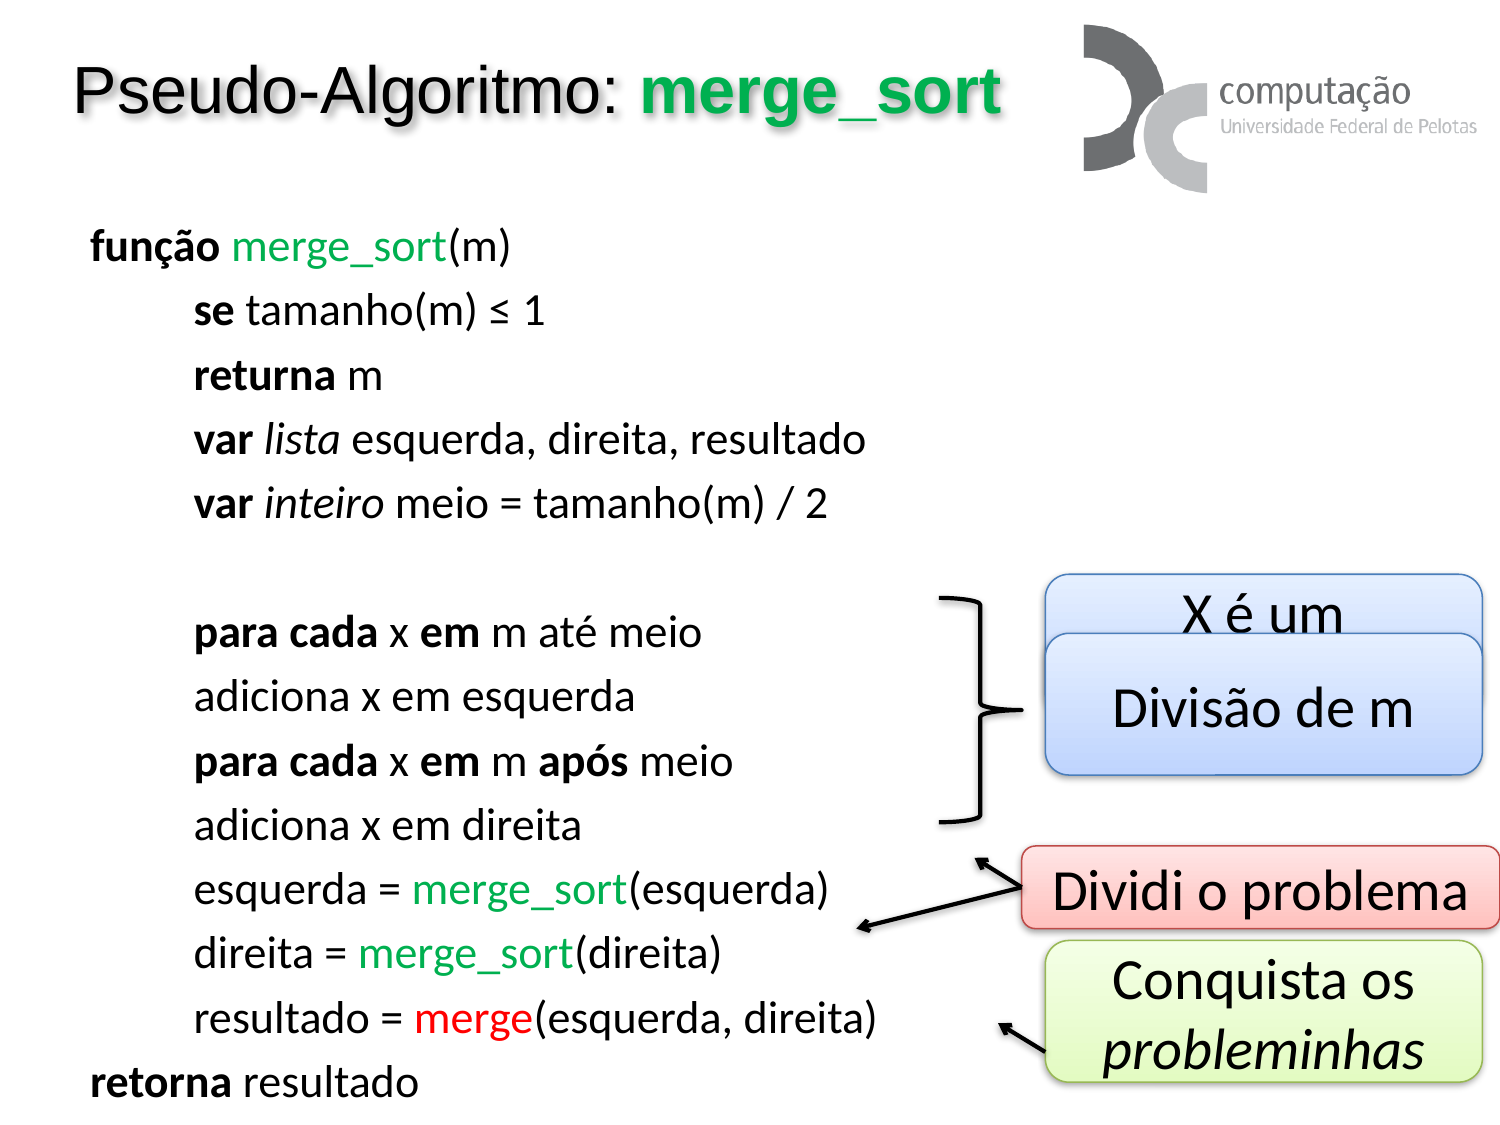

# Pseudo-Algoritmo: merge_sort
função merge_sort(m)
	se tamanho(m) ≤ 1
		returna m
	var lista esquerda, direita, resultado
	var inteiro meio = tamanho(m) / 2

	para cada x em m até meio
		adiciona x em esquerda
	para cada x em m após meio
		adiciona x em direita
	esquerda = merge_sort(esquerda)
	direita = merge_sort(direita)
	resultado = merge(esquerda, direita)
retorna resultado
X é um elemento de m

Divisão de m
Dividi o problema
Conquista os probleminhas